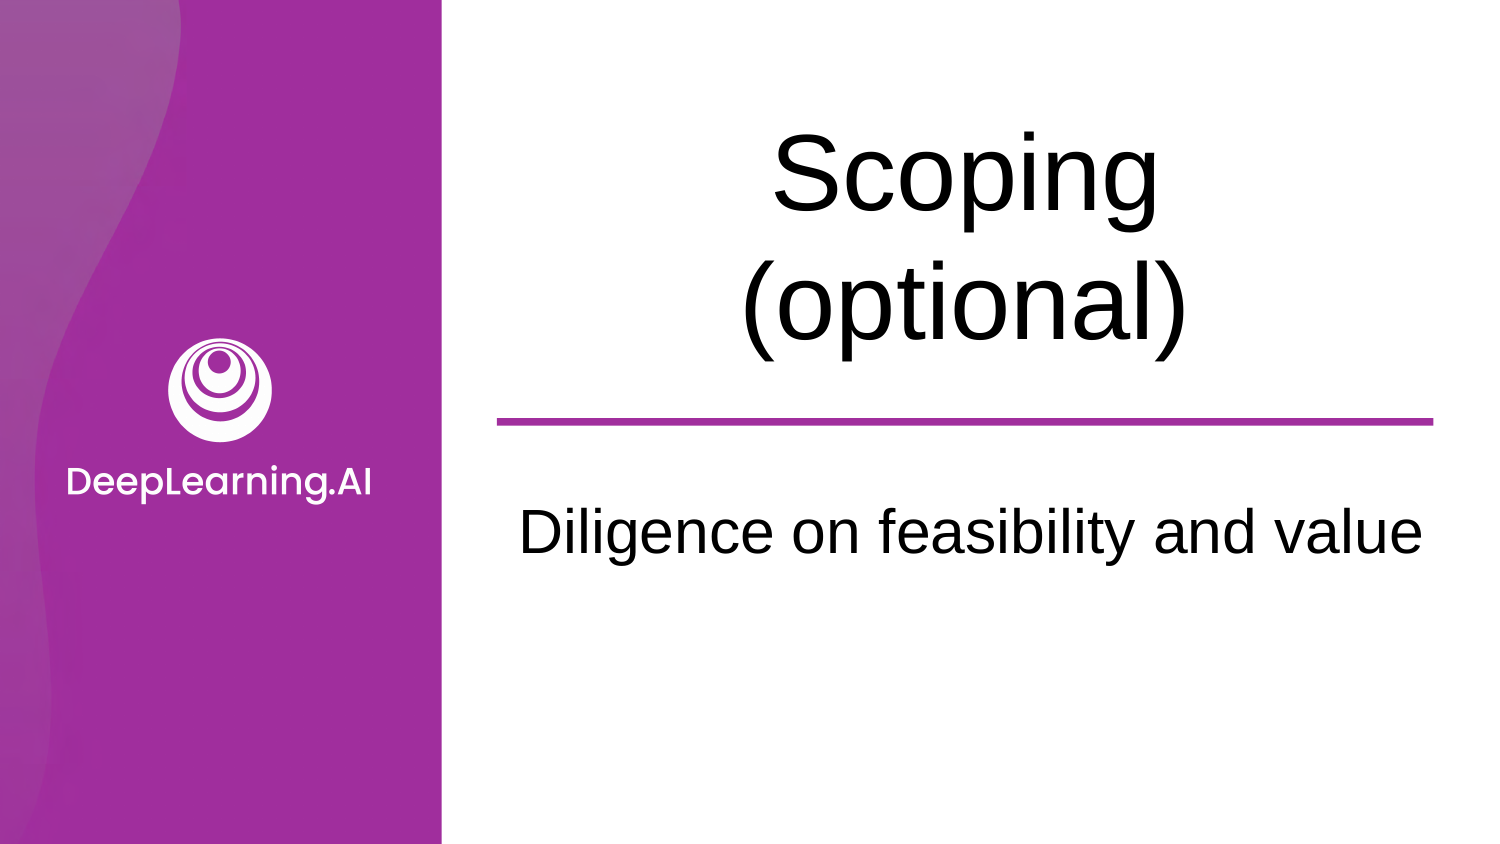

Scoping  (optional)
Diligence on feasibility and value